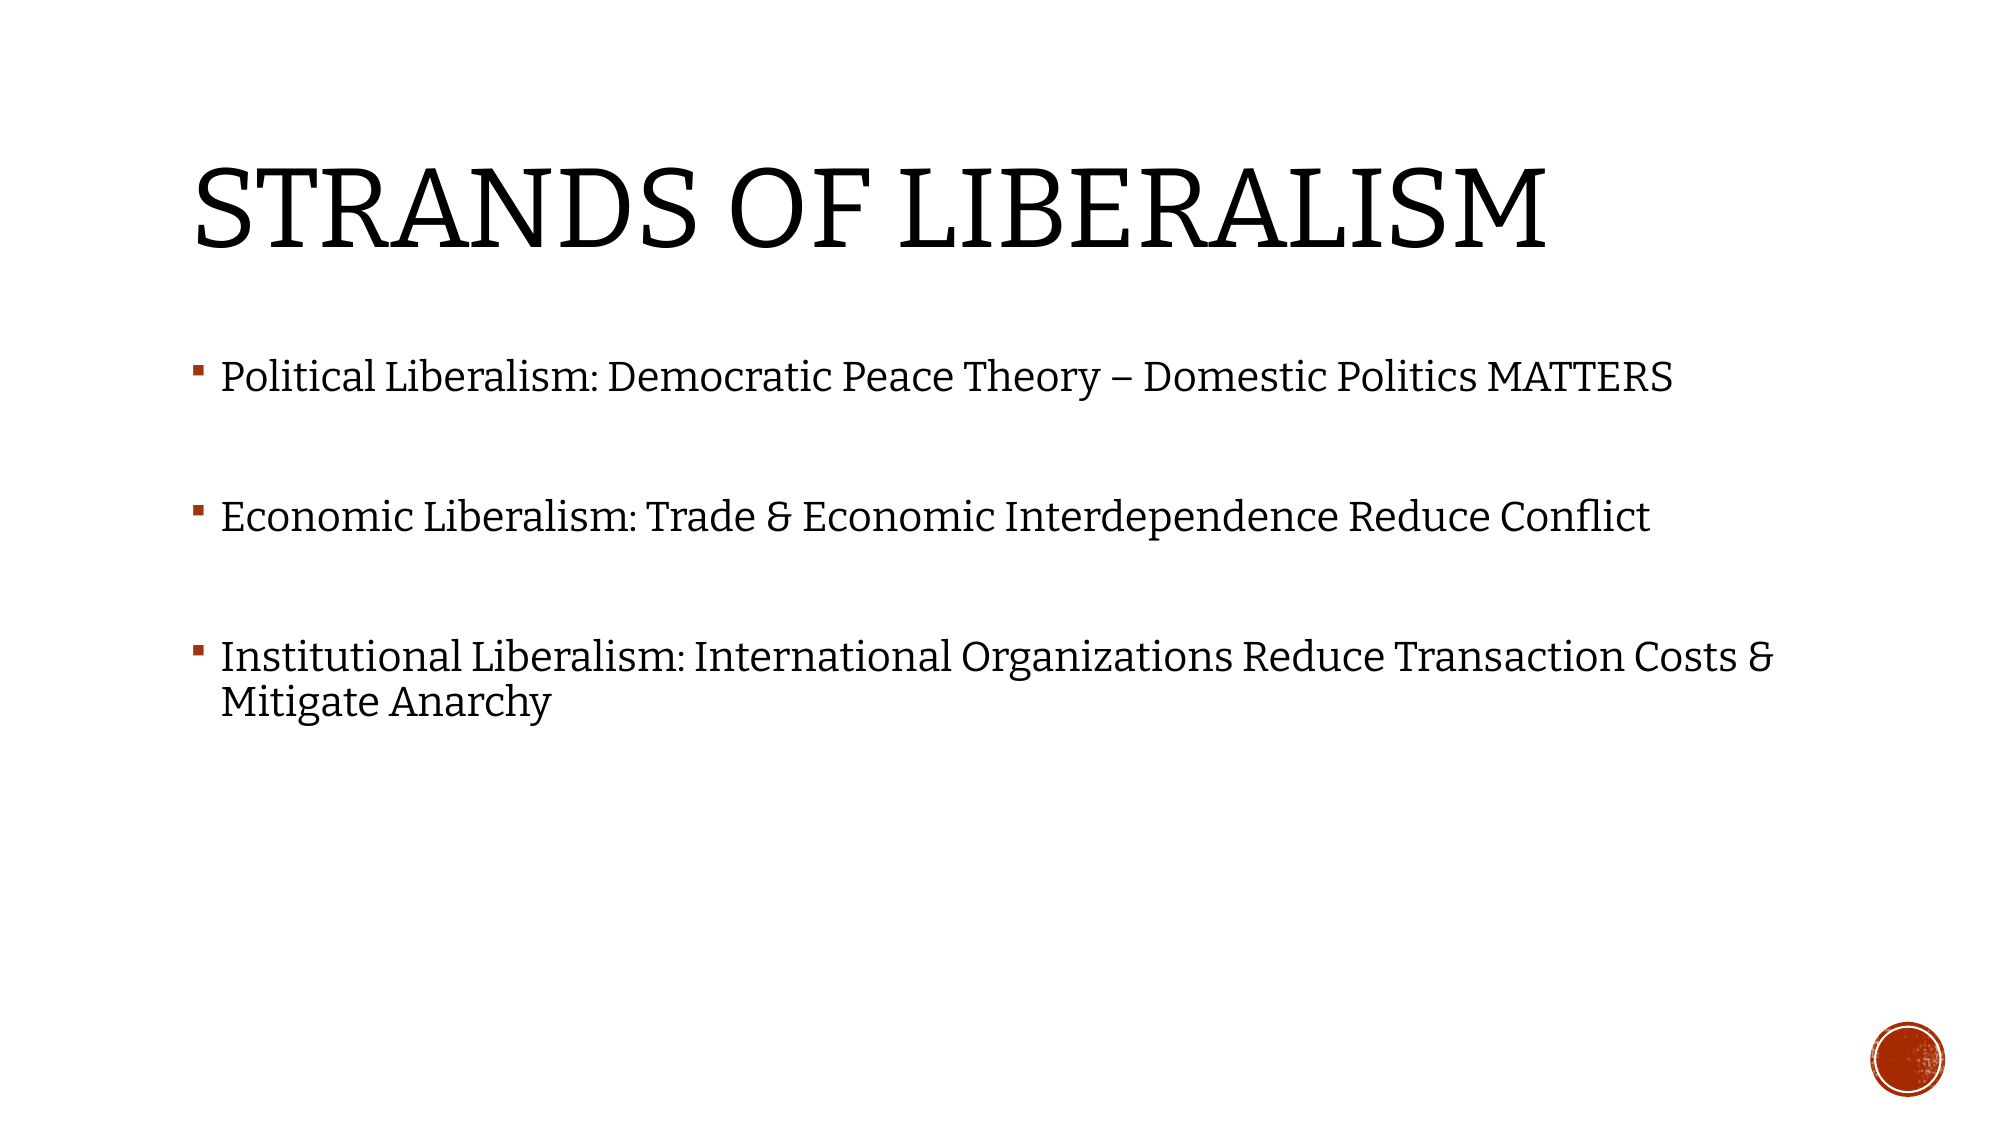

# Strands of Liberalism
Political Liberalism: Democratic Peace Theory – Domestic Politics MATTERS

Economic Liberalism: Trade & Economic Interdependence Reduce Conflict

Institutional Liberalism: International Organizations Reduce Transaction Costs & Mitigate Anarchy